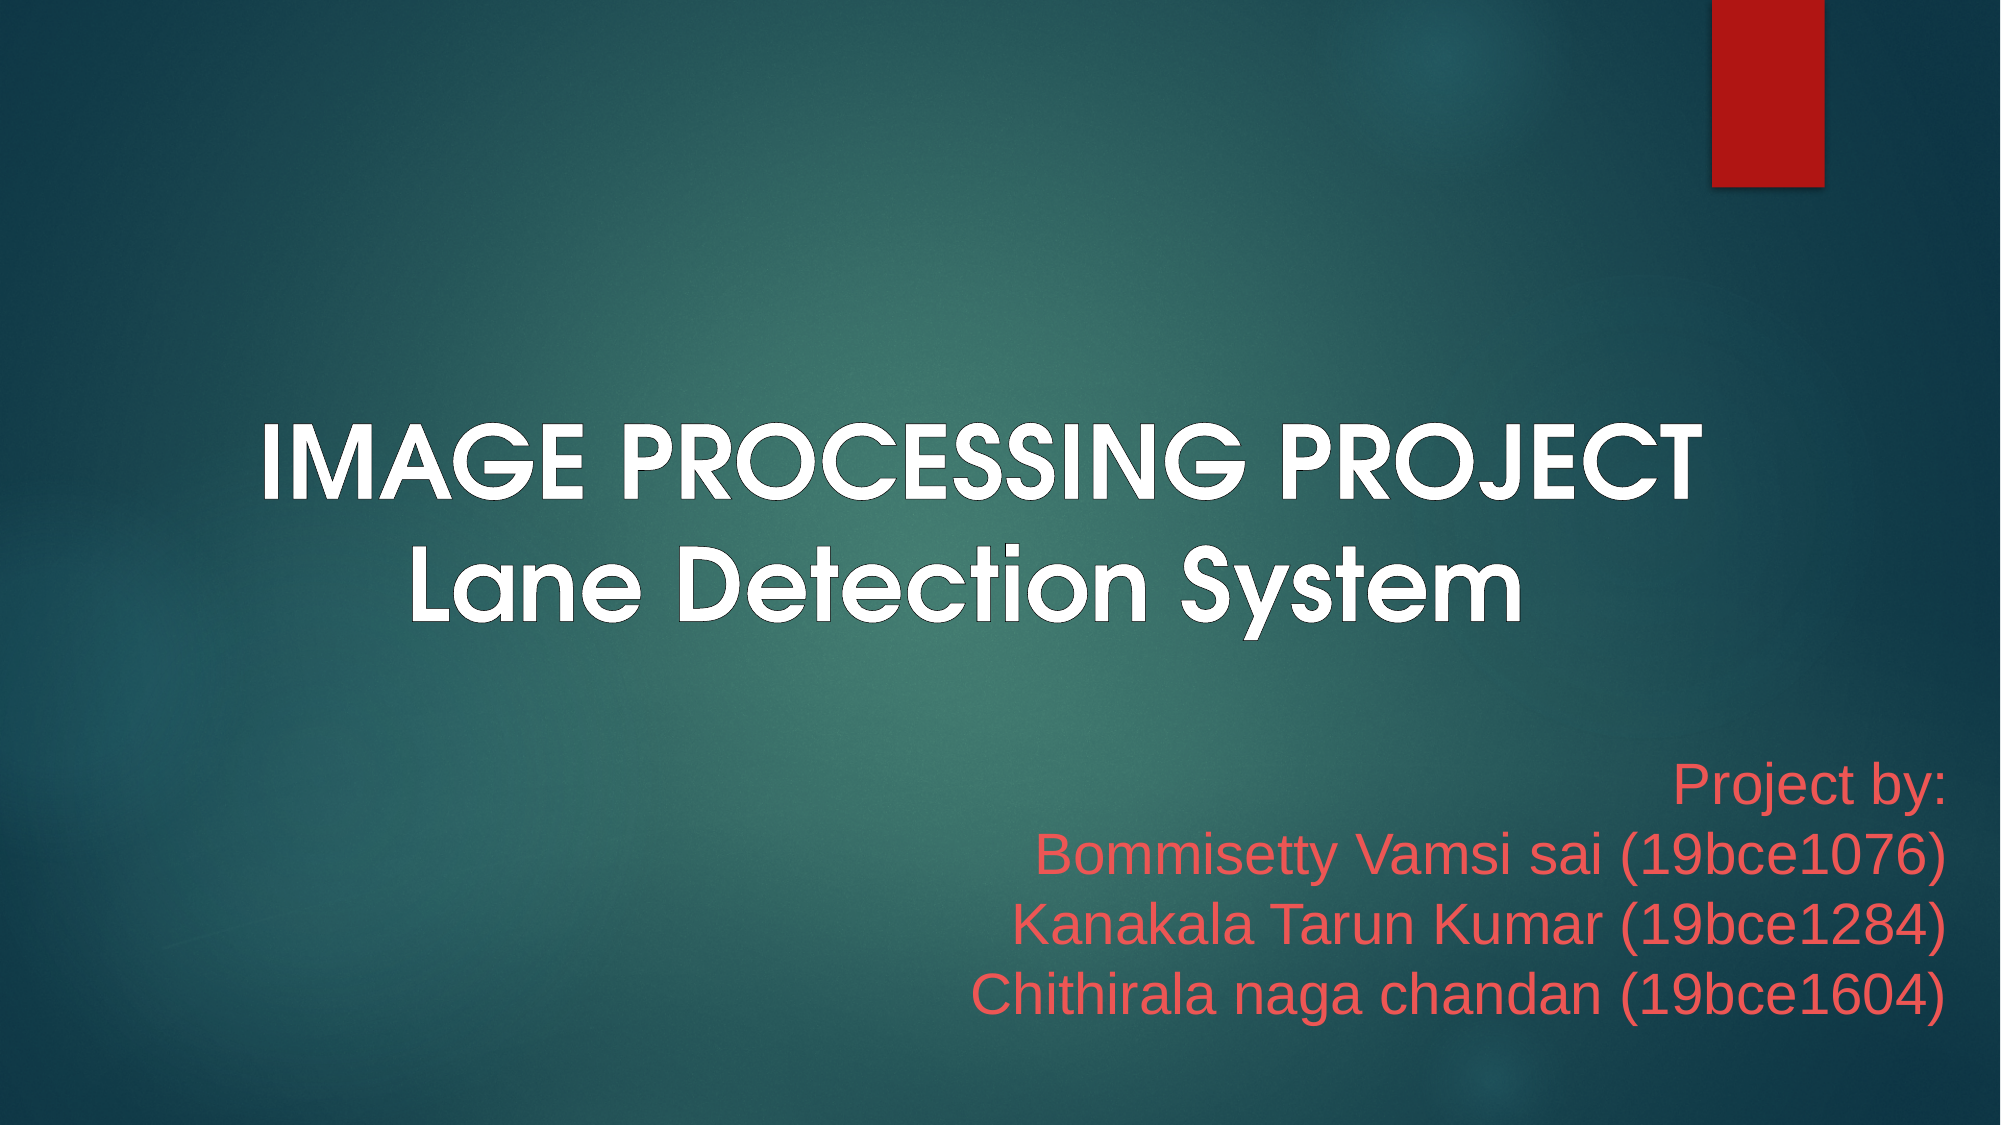

IMAGE PROCESSING PROJECT
Lane Detection System
Project by:
Bommisetty Vamsi sai (19bce1076)
Kanakala Tarun Kumar (19bce1284)
Chithirala naga chandan (19bce1604)